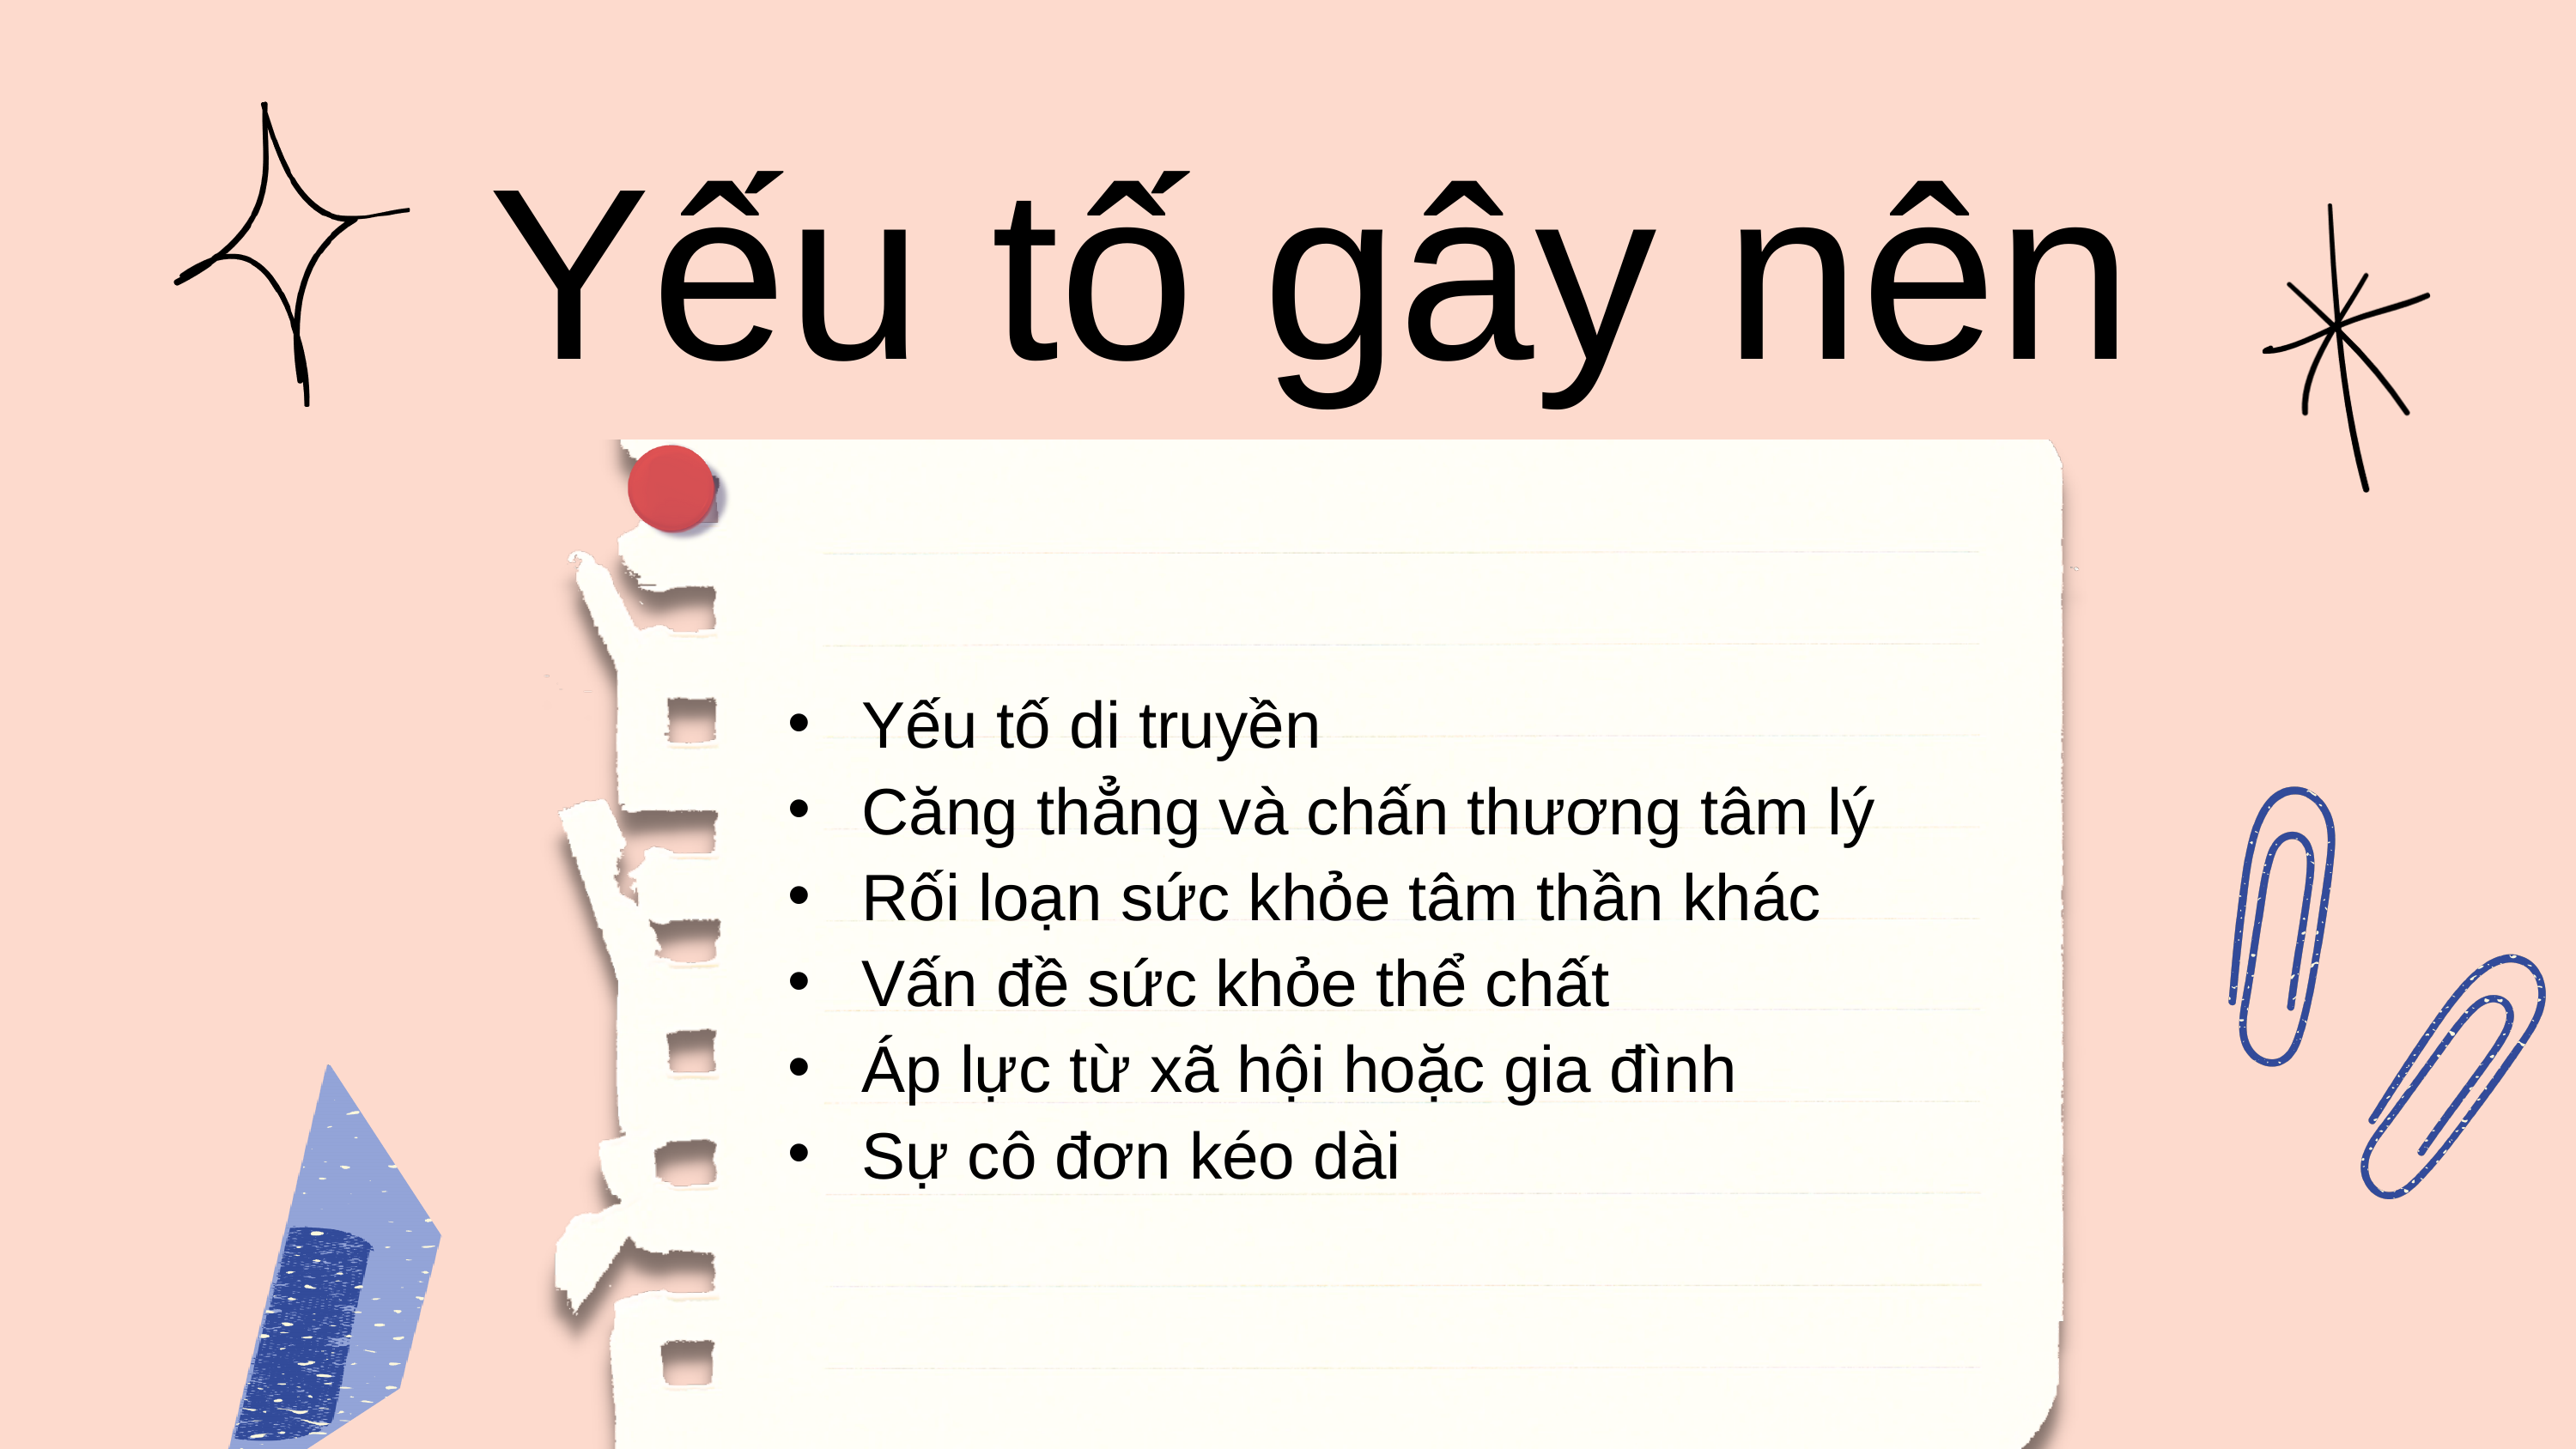

Yếu tố gây nên

 Yếu tố di truyền
 Căng thẳng và chấn thương tâm lý
 Rối loạn sức khỏe tâm thần khác
 Vấn đề sức khỏe thể chất
 Áp lực từ xã hội hoặc gia đình
 Sự cô đơn kéo dài